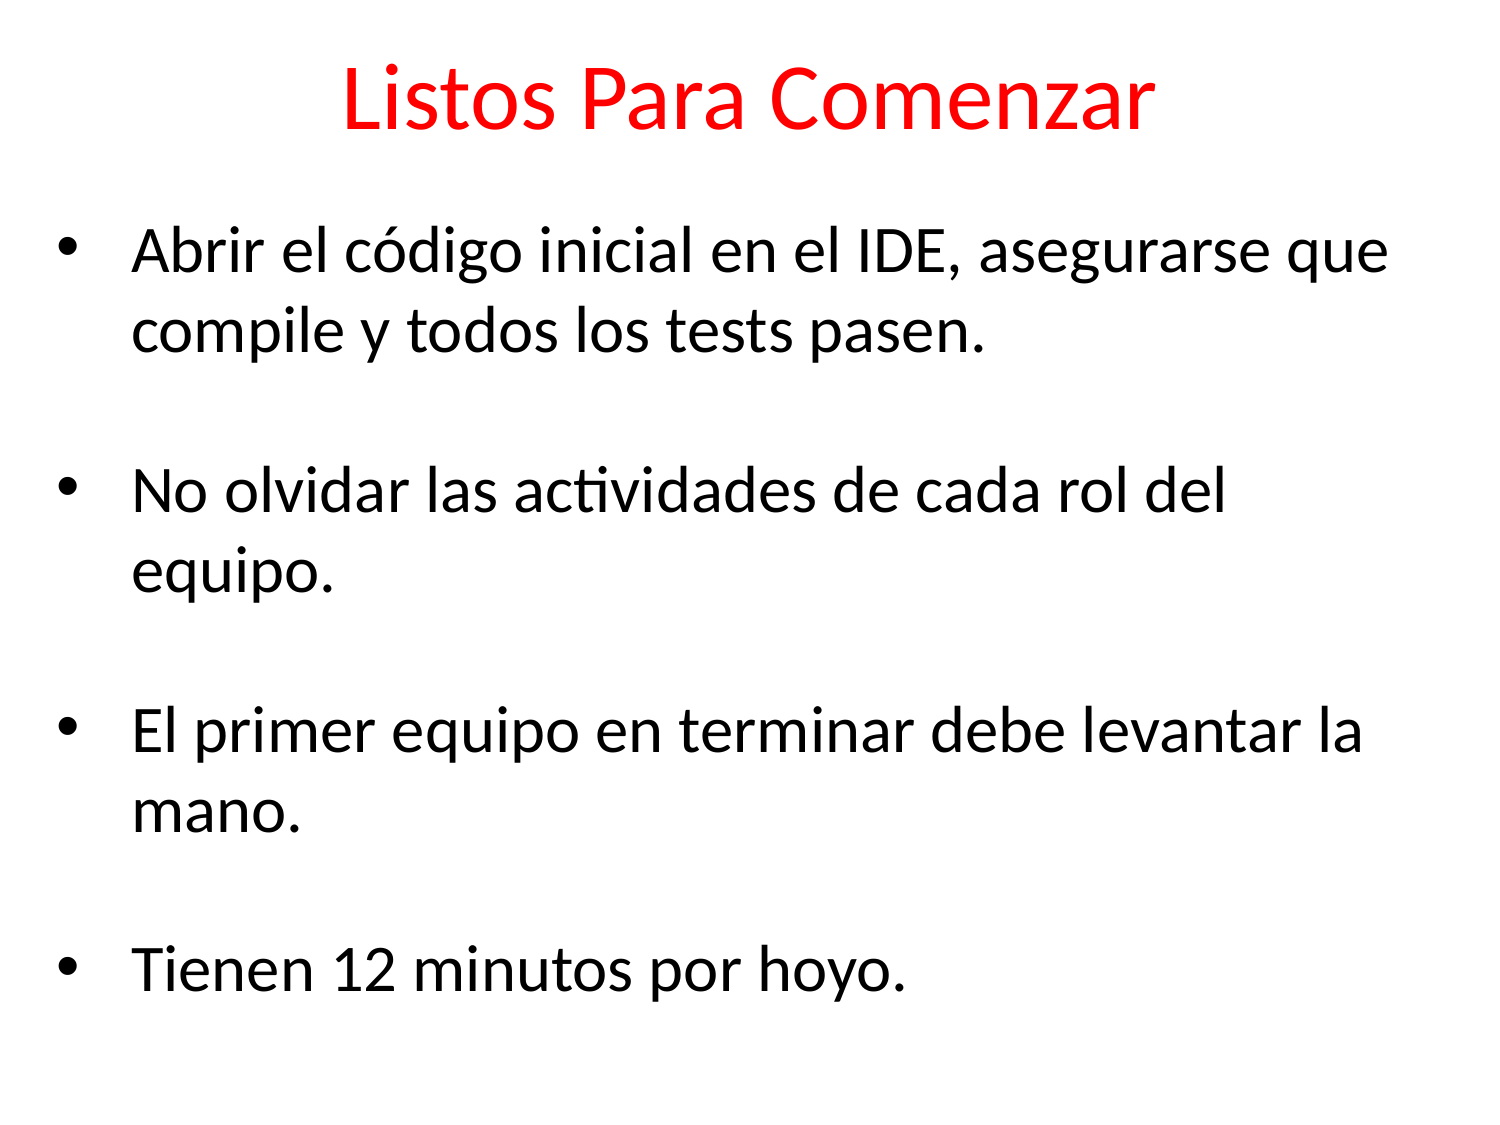

# Listos Para Comenzar
Abrir el código inicial en el IDE, asegurarse que compile y todos los tests pasen.

No olvidar las actividades de cada rol del equipo.

El primer equipo en terminar debe levantar la mano.

Tienen 12 minutos por hoyo.